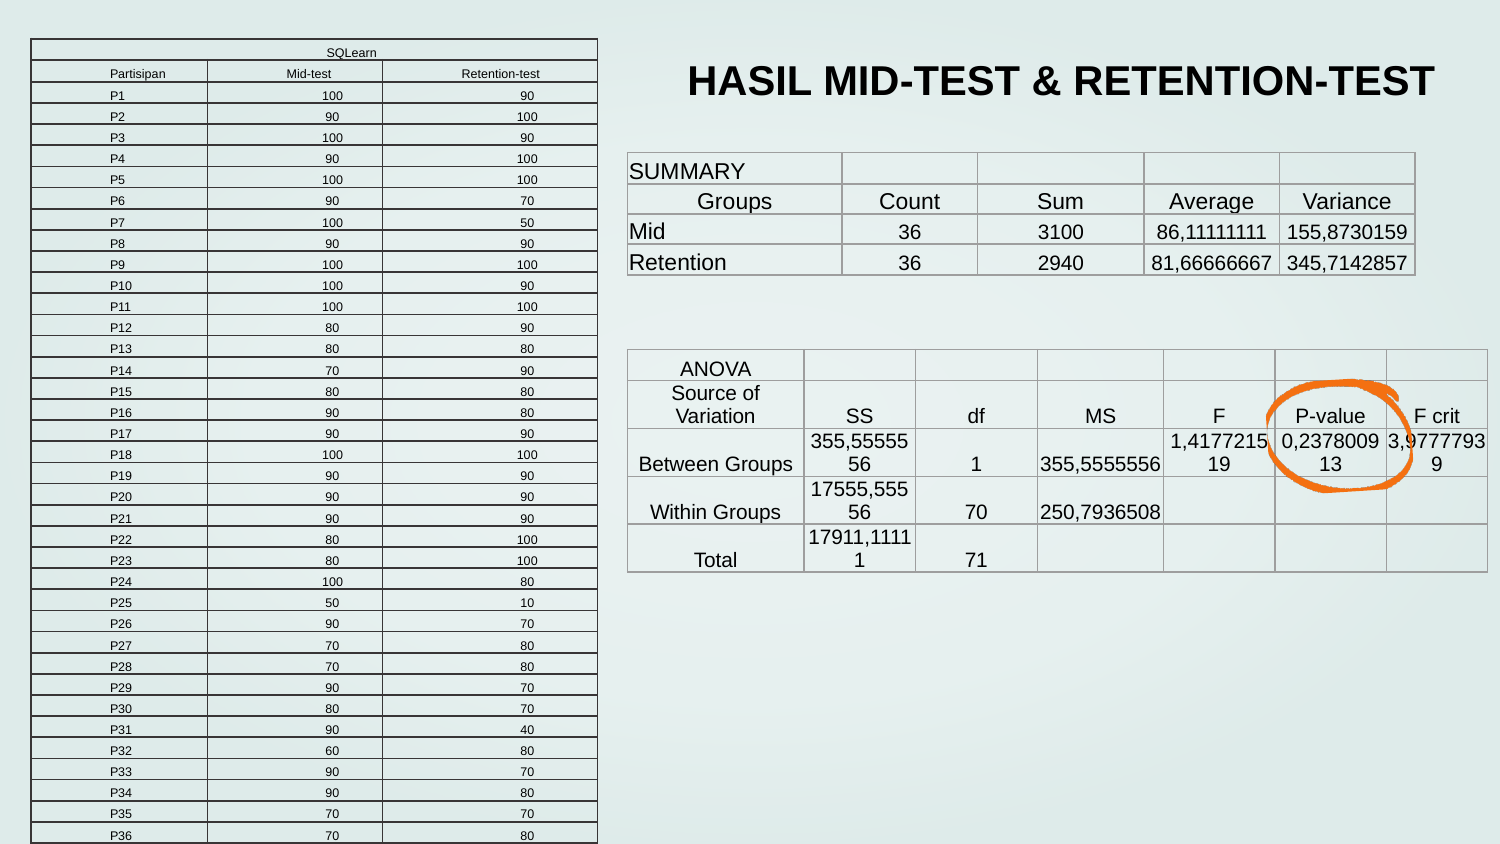

| SQLearn |  |  |
| --- | --- | --- |
| Partisipan | Mid-test | Retention-test |
| P1 | 100 | 90 |
| P2 | 90 | 100 |
| P3 | 100 | 90 |
| P4 | 90 | 100 |
| P5 | 100 | 100 |
| P6 | 90 | 70 |
| P7 | 100 | 50 |
| P8 | 90 | 90 |
| P9 | 100 | 100 |
| P10 | 100 | 90 |
| P11 | 100 | 100 |
| P12 | 80 | 90 |
| P13 | 80 | 80 |
| P14 | 70 | 90 |
| P15 | 80 | 80 |
| P16 | 90 | 80 |
| P17 | 90 | 90 |
| P18 | 100 | 100 |
| P19 | 90 | 90 |
| P20 | 90 | 90 |
| P21 | 90 | 90 |
| P22 | 80 | 100 |
| P23 | 80 | 100 |
| P24 | 100 | 80 |
| P25 | 50 | 10 |
| P26 | 90 | 70 |
| P27 | 70 | 80 |
| P28 | 70 | 80 |
| P29 | 90 | 70 |
| P30 | 80 | 70 |
| P31 | 90 | 40 |
| P32 | 60 | 80 |
| P33 | 90 | 70 |
| P34 | 90 | 80 |
| P35 | 70 | 70 |
| P36 | 70 | 80 |
HASIL MID-TEST & RETENTION-TEST
| SUMMARY |  |  |  |  |
| --- | --- | --- | --- | --- |
| Groups | Count | Sum | Average | Variance |
| Mid | 36 | 3100 | 86,11111111 | 155,8730159 |
| Retention | 36 | 2940 | 81,66666667 | 345,7142857 |
| ANOVA |  |  |  |  |  |  |
| --- | --- | --- | --- | --- | --- | --- |
| Source of Variation | SS | df | MS | F | P-value | F crit |
| Between Groups | 355,5555556 | 1 | 355,5555556 | 1,417721519 | 0,237800913 | 3,97777939 |
| Within Groups | 17555,55556 | 70 | 250,7936508 |  |  |  |
| Total | 17911,11111 | 71 |  |  |  |  |